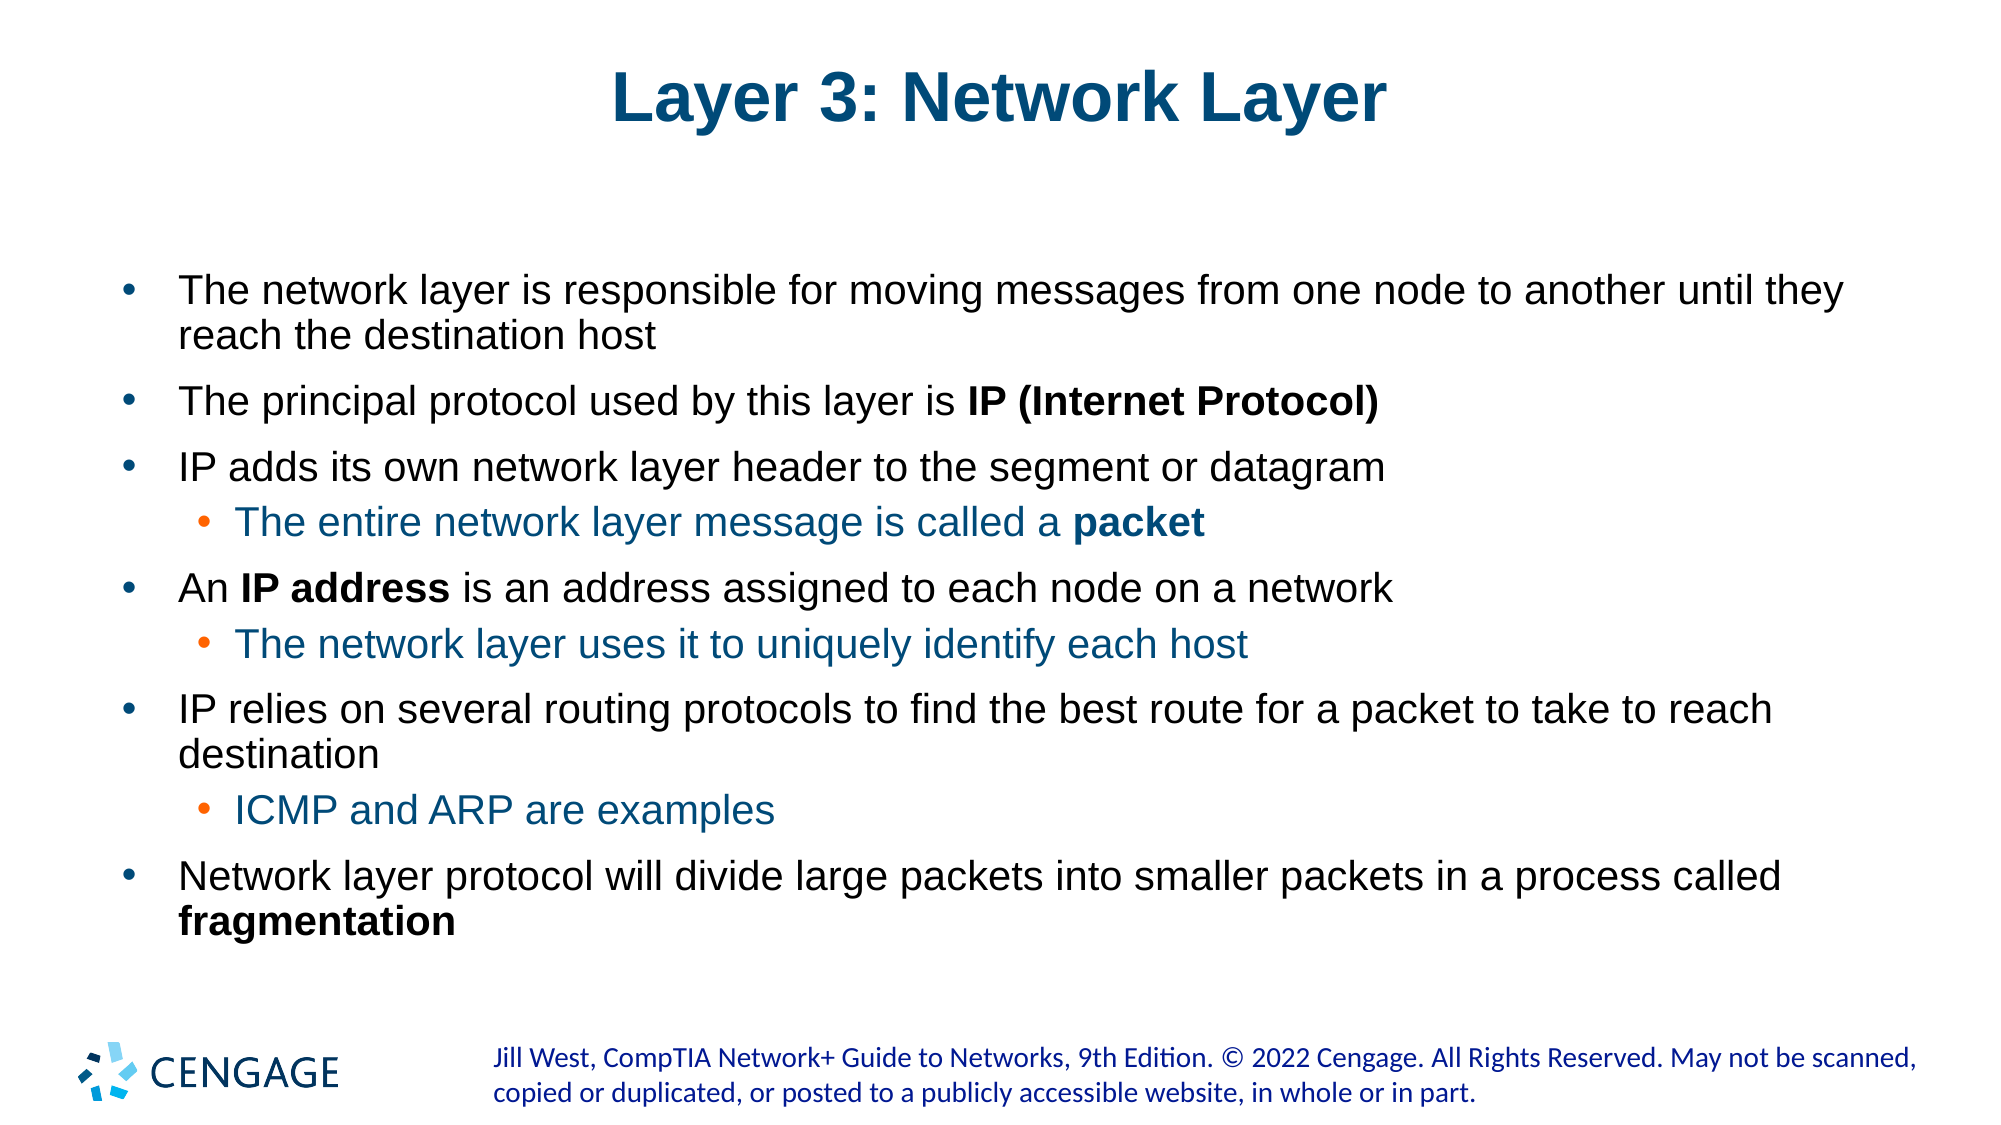

# Layer 3: Network Layer
The network layer is responsible for moving messages from one node to another until they reach the destination host
The principal protocol used by this layer is IP (Internet Protocol)
IP adds its own network layer header to the segment or datagram
The entire network layer message is called a packet
An IP address is an address assigned to each node on a network
The network layer uses it to uniquely identify each host
IP relies on several routing protocols to find the best route for a packet to take to reach destination
ICMP and ARP are examples
Network layer protocol will divide large packets into smaller packets in a process called fragmentation